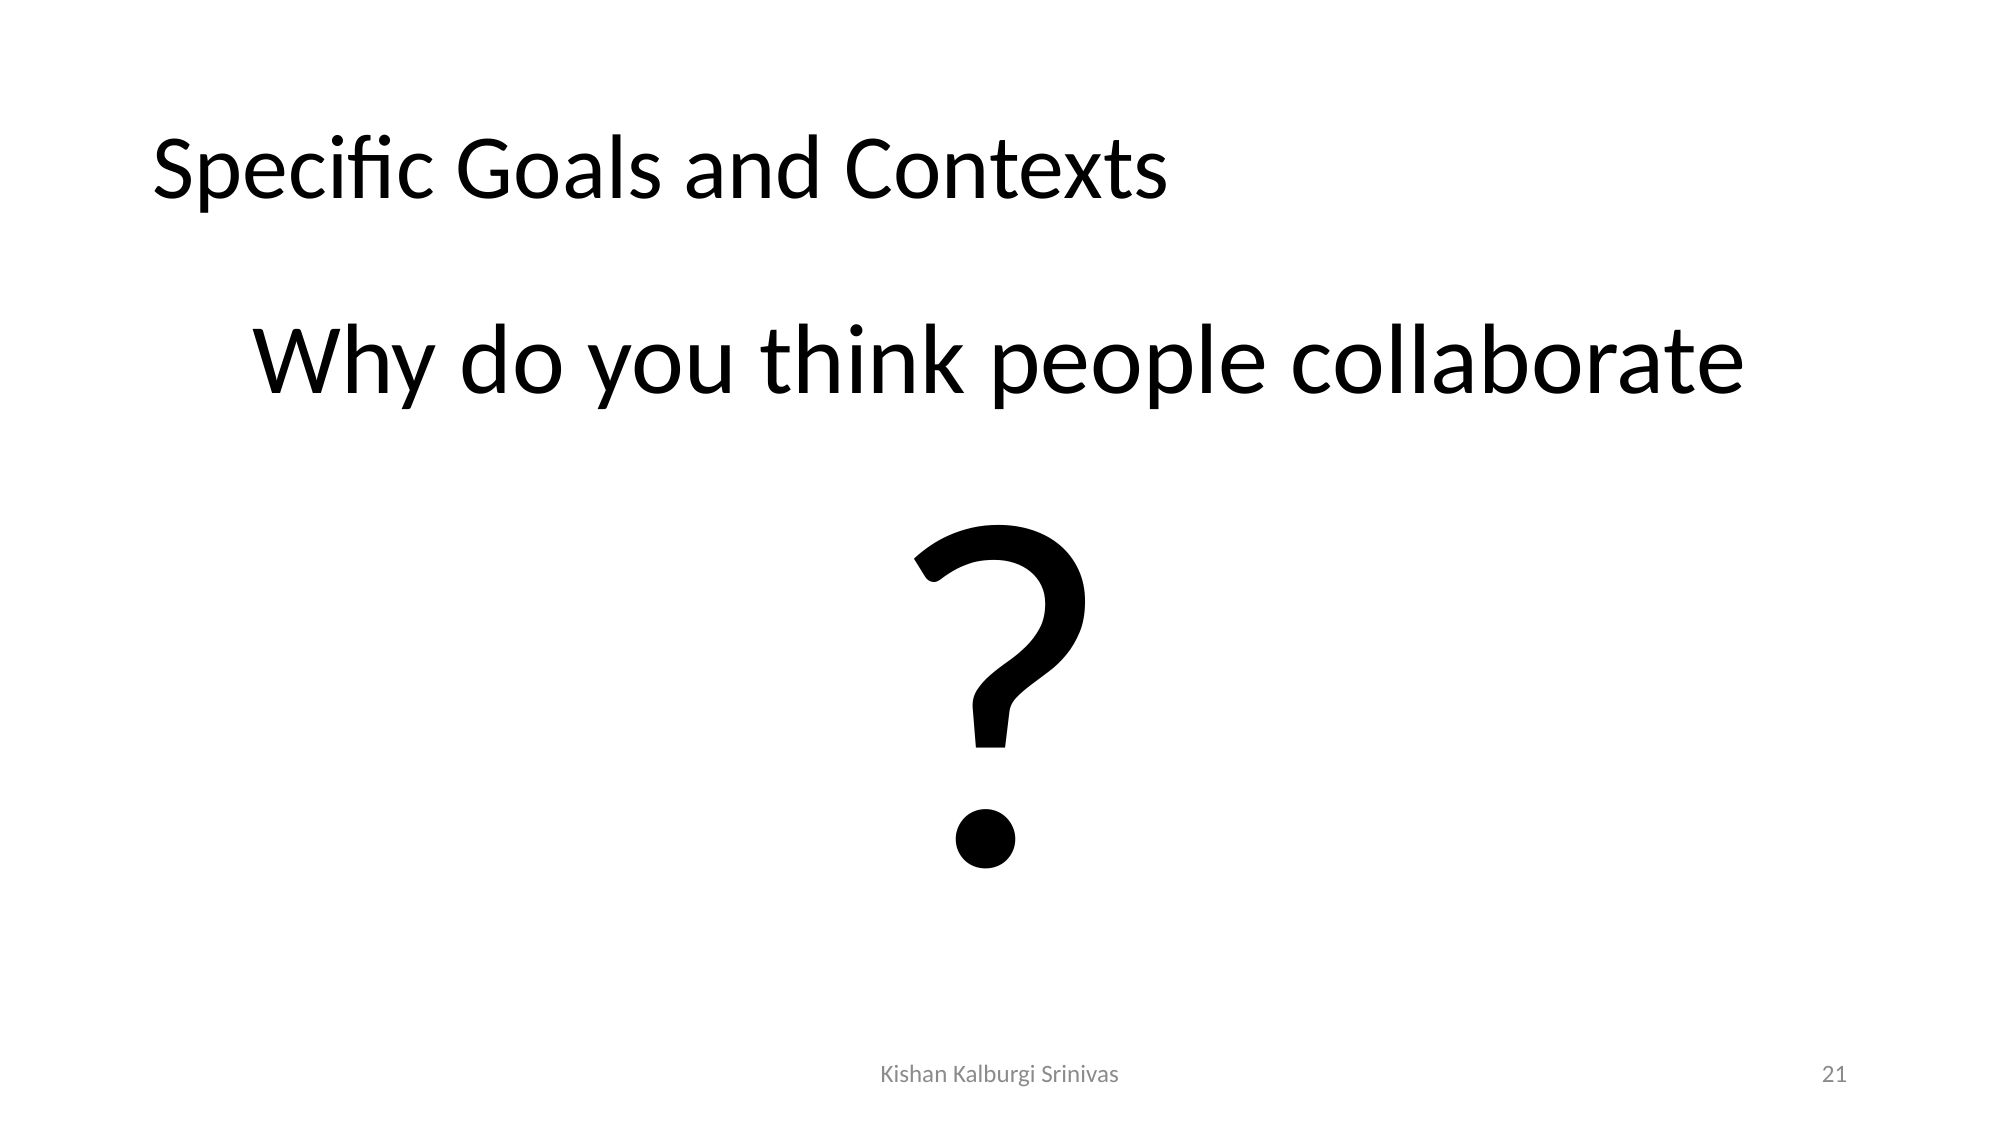

# Specific Goals and Contexts
Why do you think people collaborate
?
Kishan Kalburgi Srinivas
21